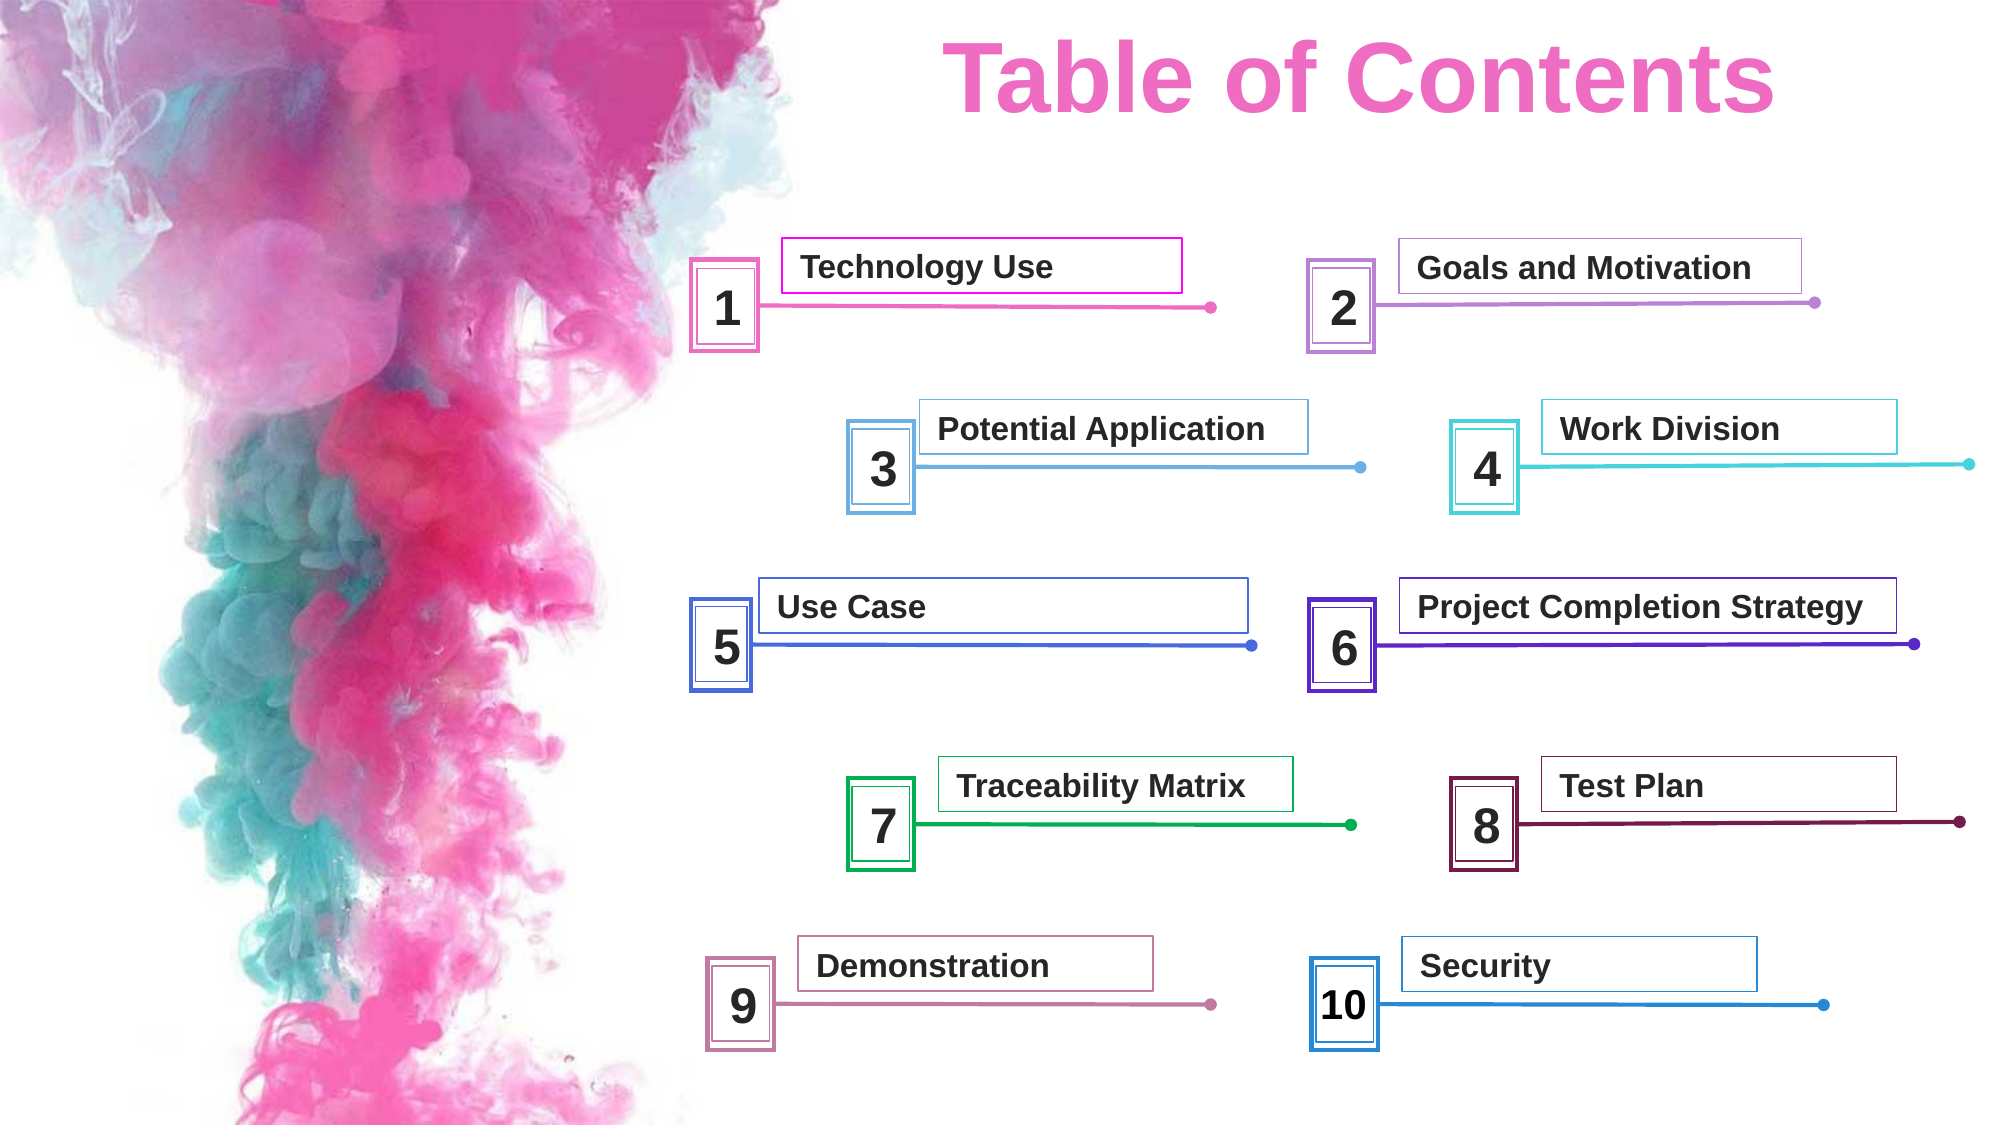

Table of Contents
Technology Use

1
Goals and Motivation

2

Work Division

4
Potential Application

3
Project Completion Strategy

6
Use Case

5
Test Plan

8
Traceability Matrix

7
Demonstration

9
Security

10